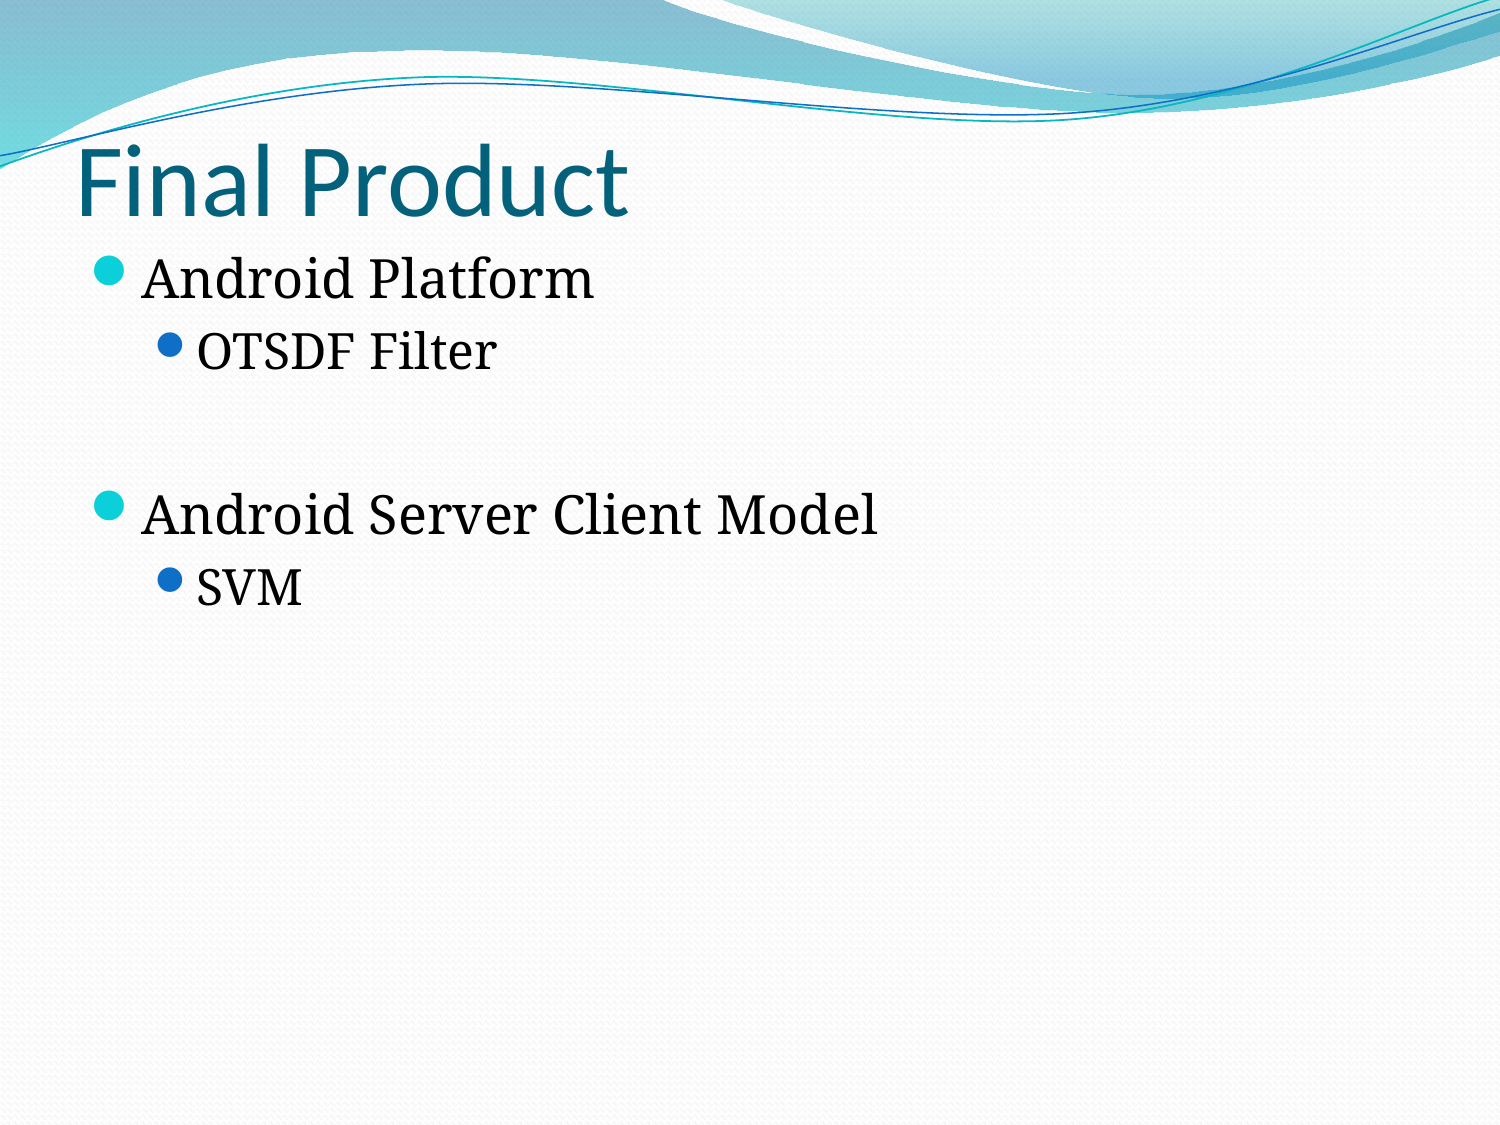

# Final Product
Android Platform
OTSDF Filter

Android Server Client Model
SVM